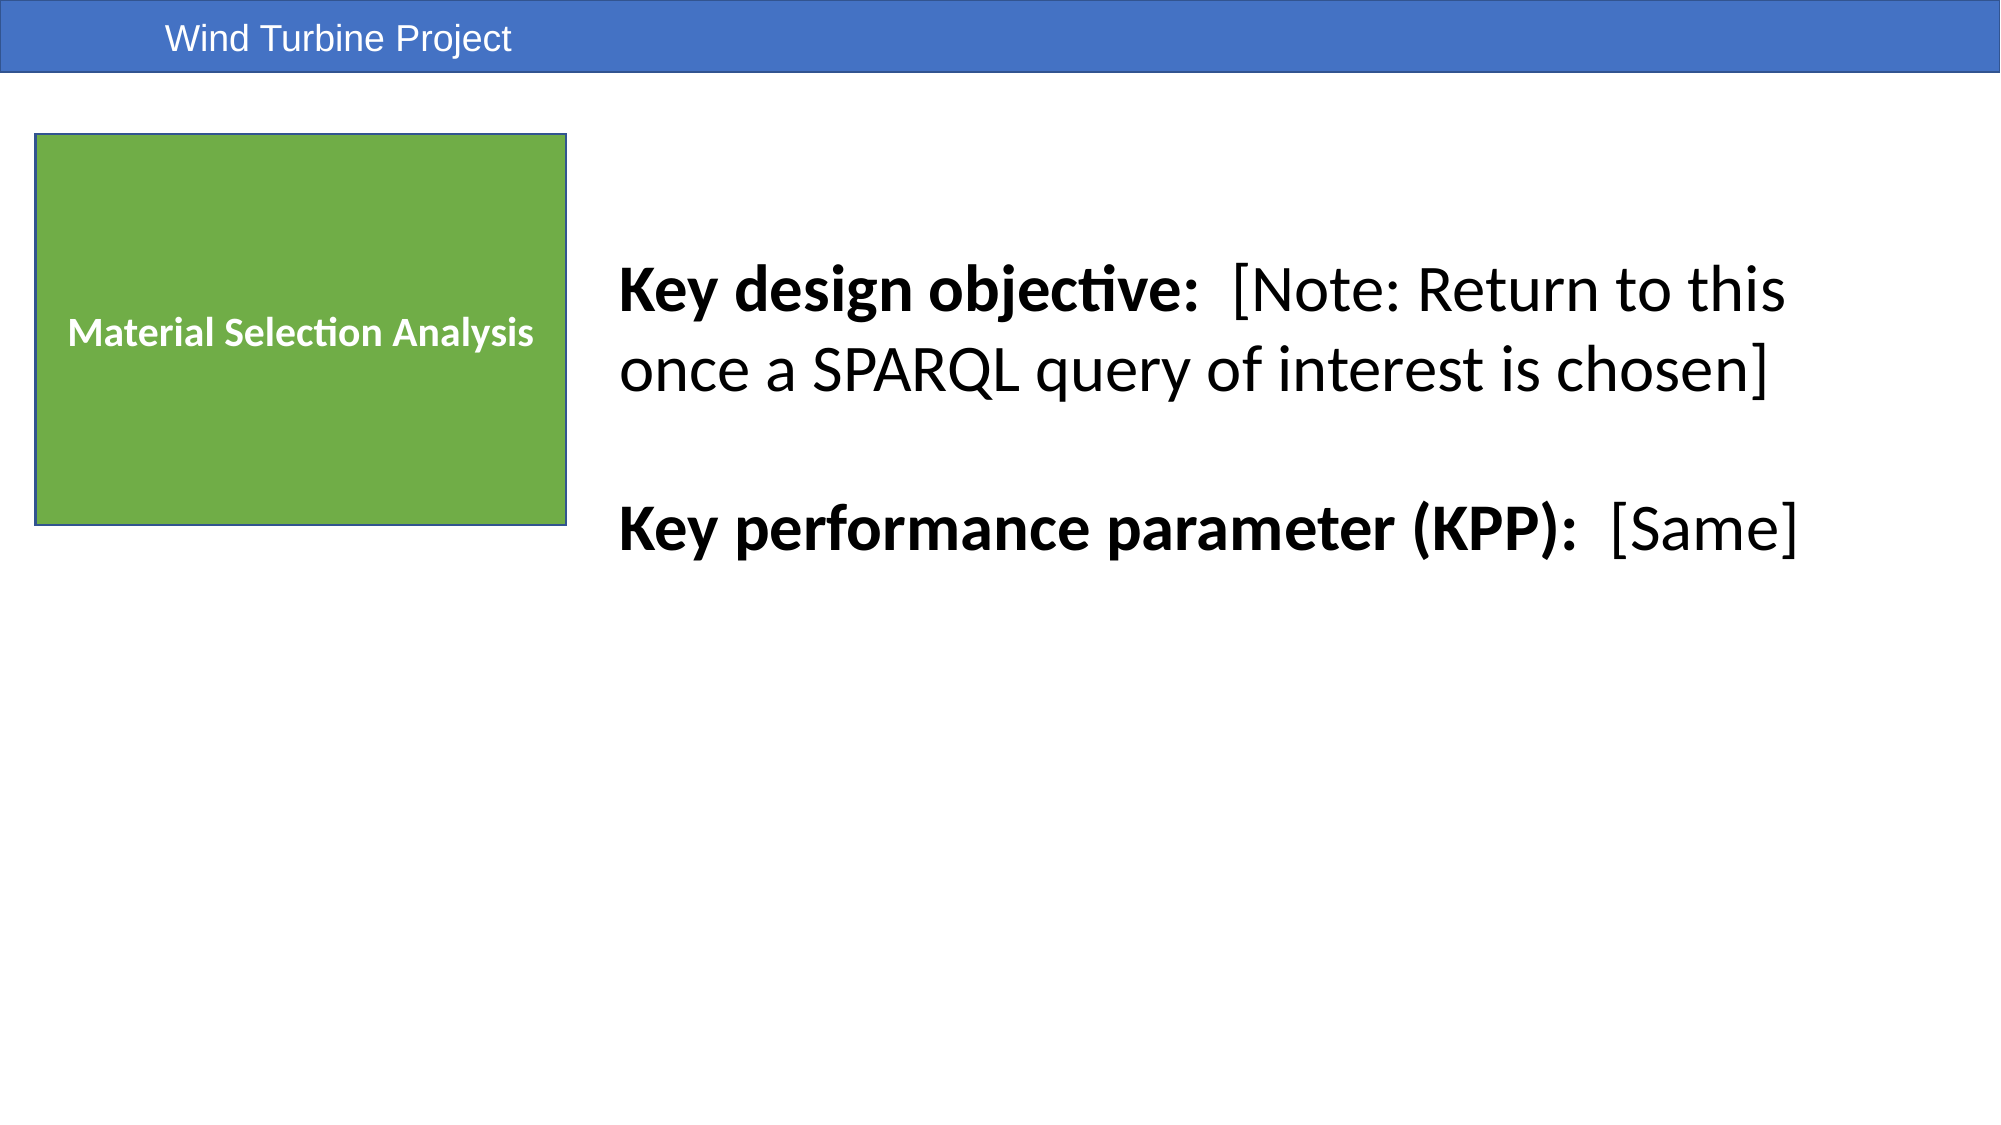

Wind Turbine Project
Material Selection Analysis
Key design objective:  [Note: Return to this once a SPARQL query of interest is chosen]

Key performance parameter (KPP):  [Same]